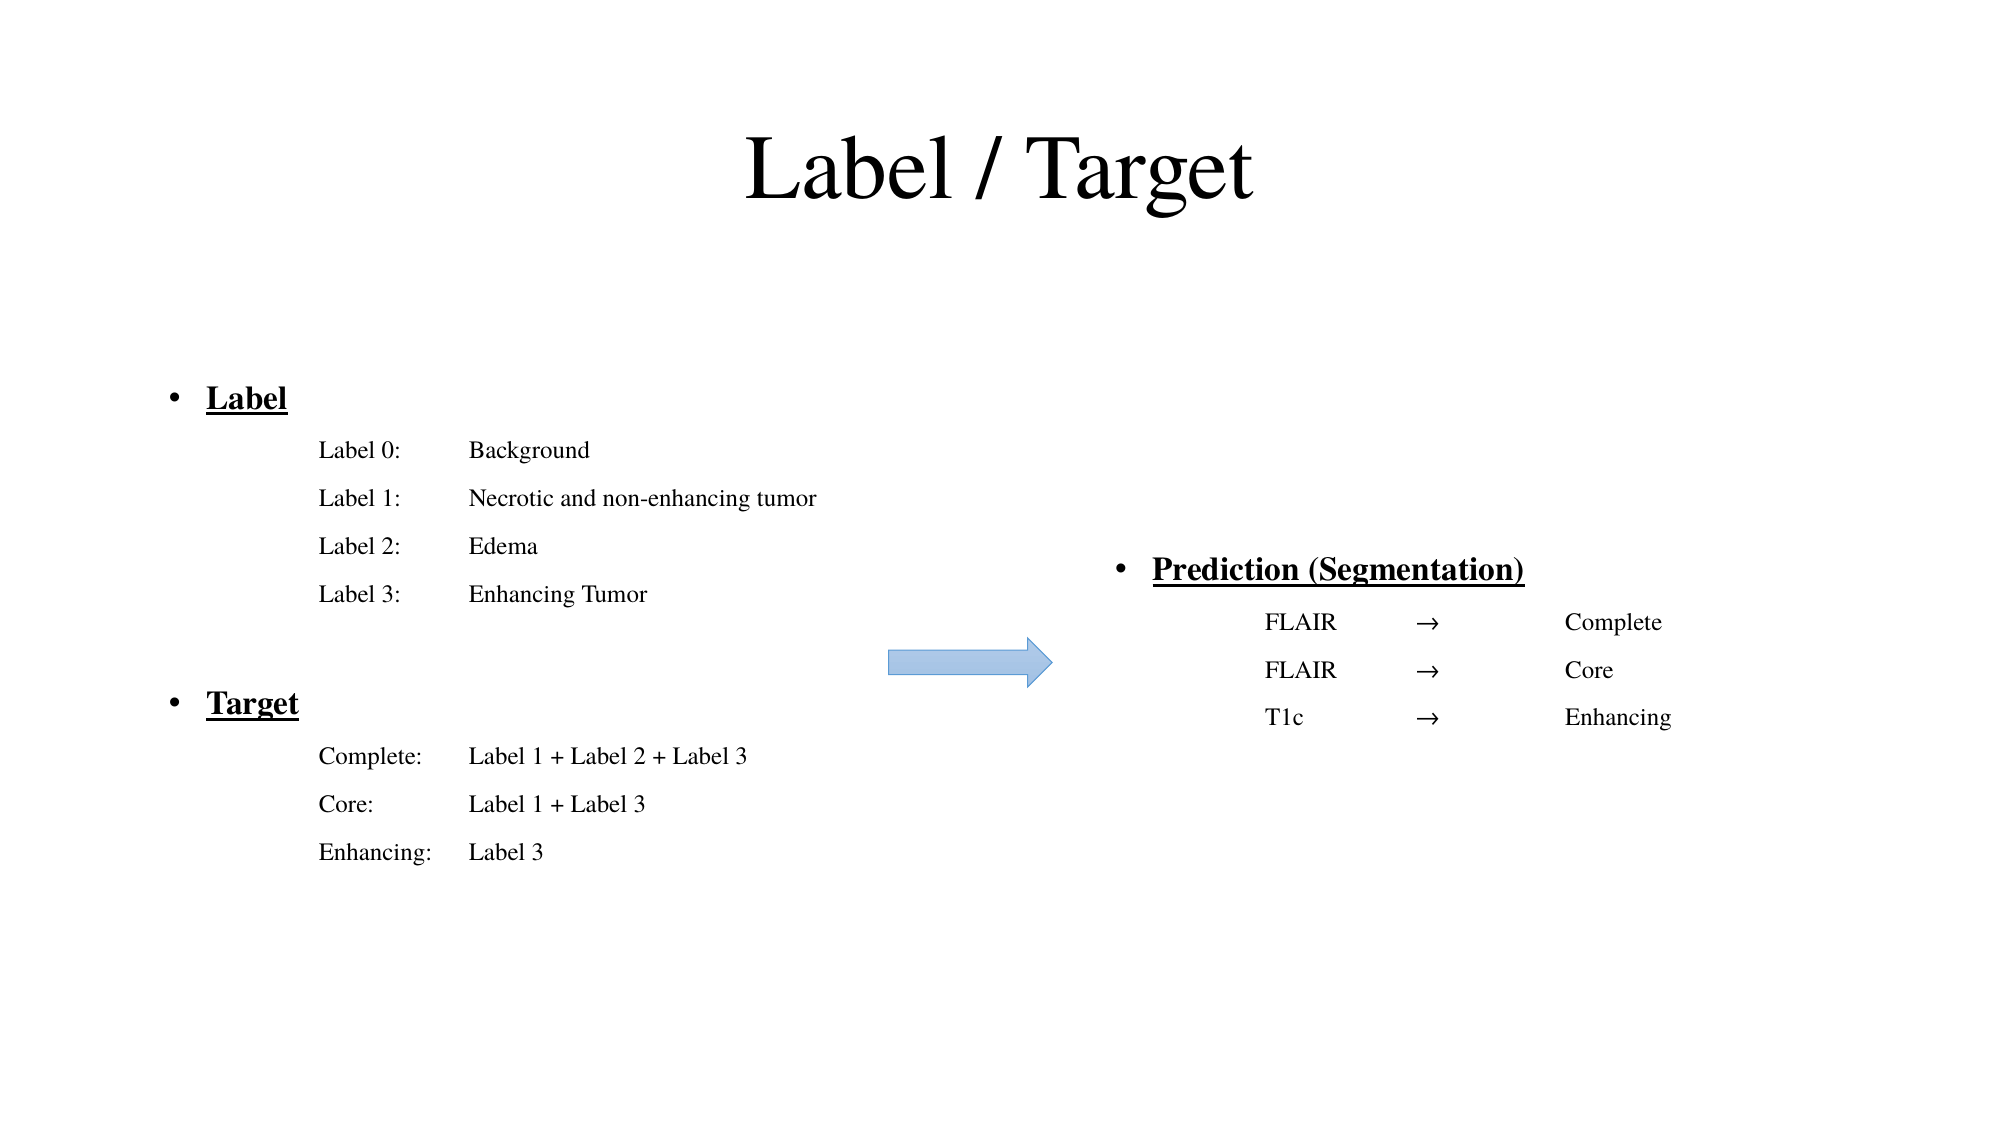

# Label / Target
Label
	Label 0: 	Background
	Label 1:	Necrotic and non-enhancing tumor
	Label 2:	Edema
	Label 3:	Enhancing Tumor
Prediction (Segmentation)
	FLAIR 	→ 	Complete
	FLAIR	→ 	Core
	T1c 	→ 	Enhancing

Target
	Complete:	Label 1 + Label 2 + Label 3
	Core:	Label 1 + Label 3
	Enhancing:	Label 3